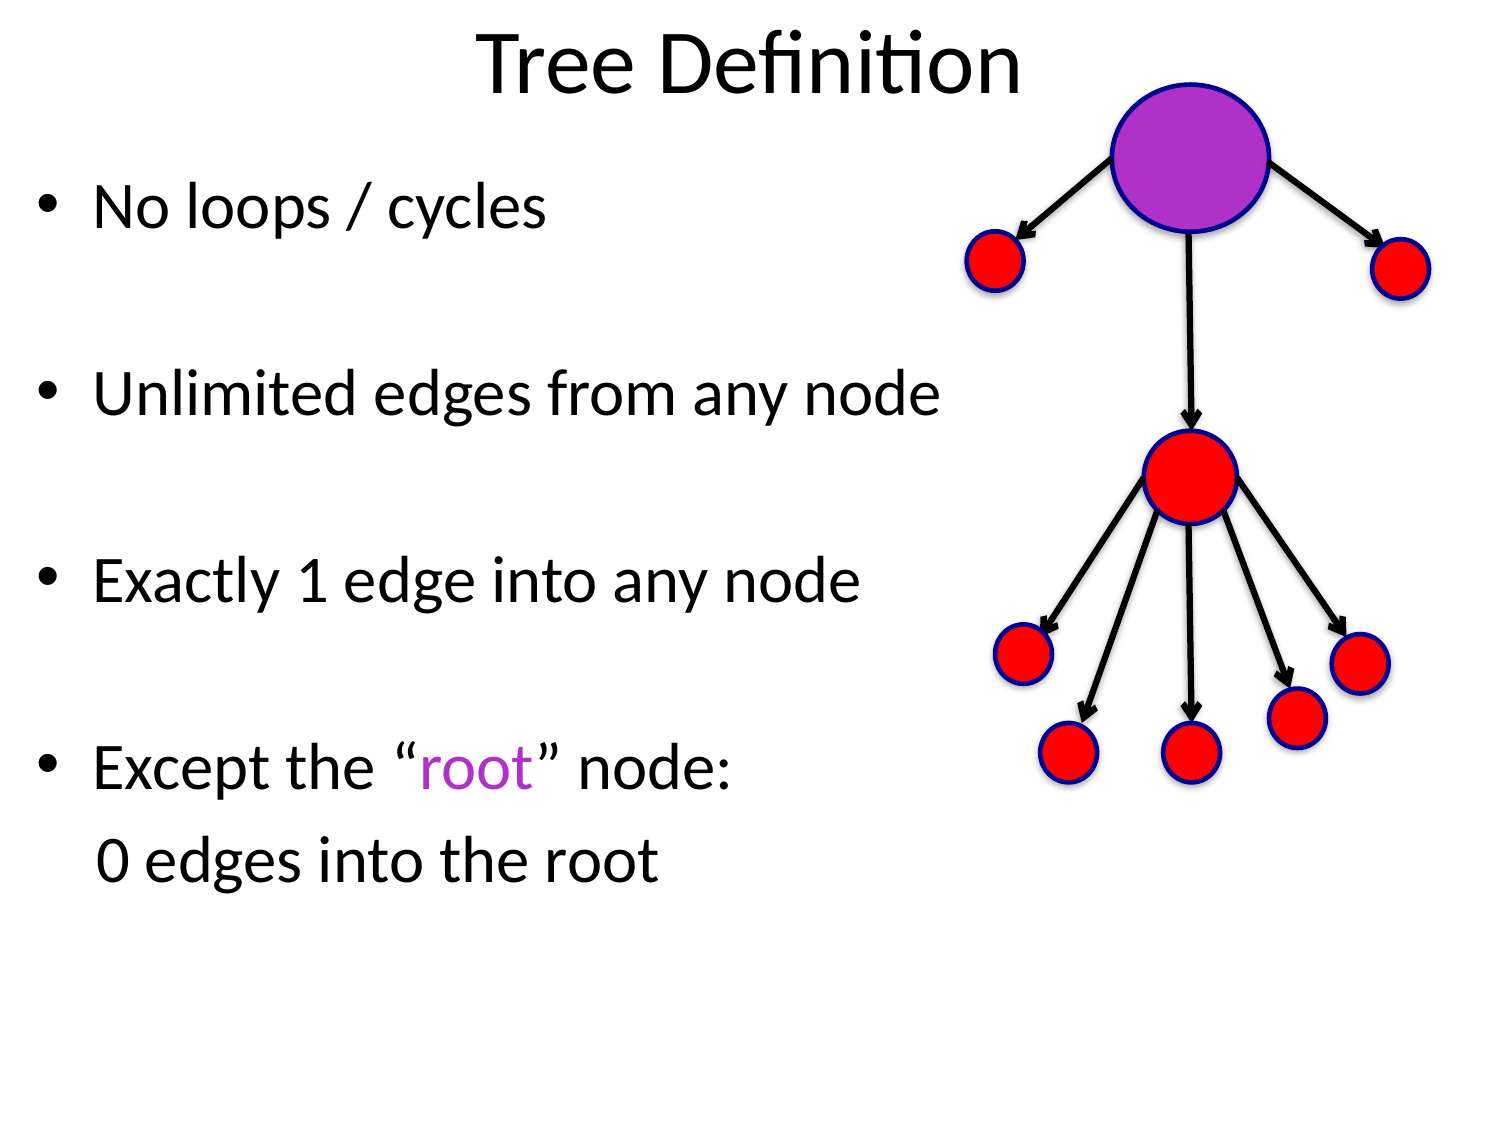

# Tree Definition

No loops / cycles

Unlimited edges from any node

Exactly 1 edge into any node

Except the “root” node:
    0 edges into the root